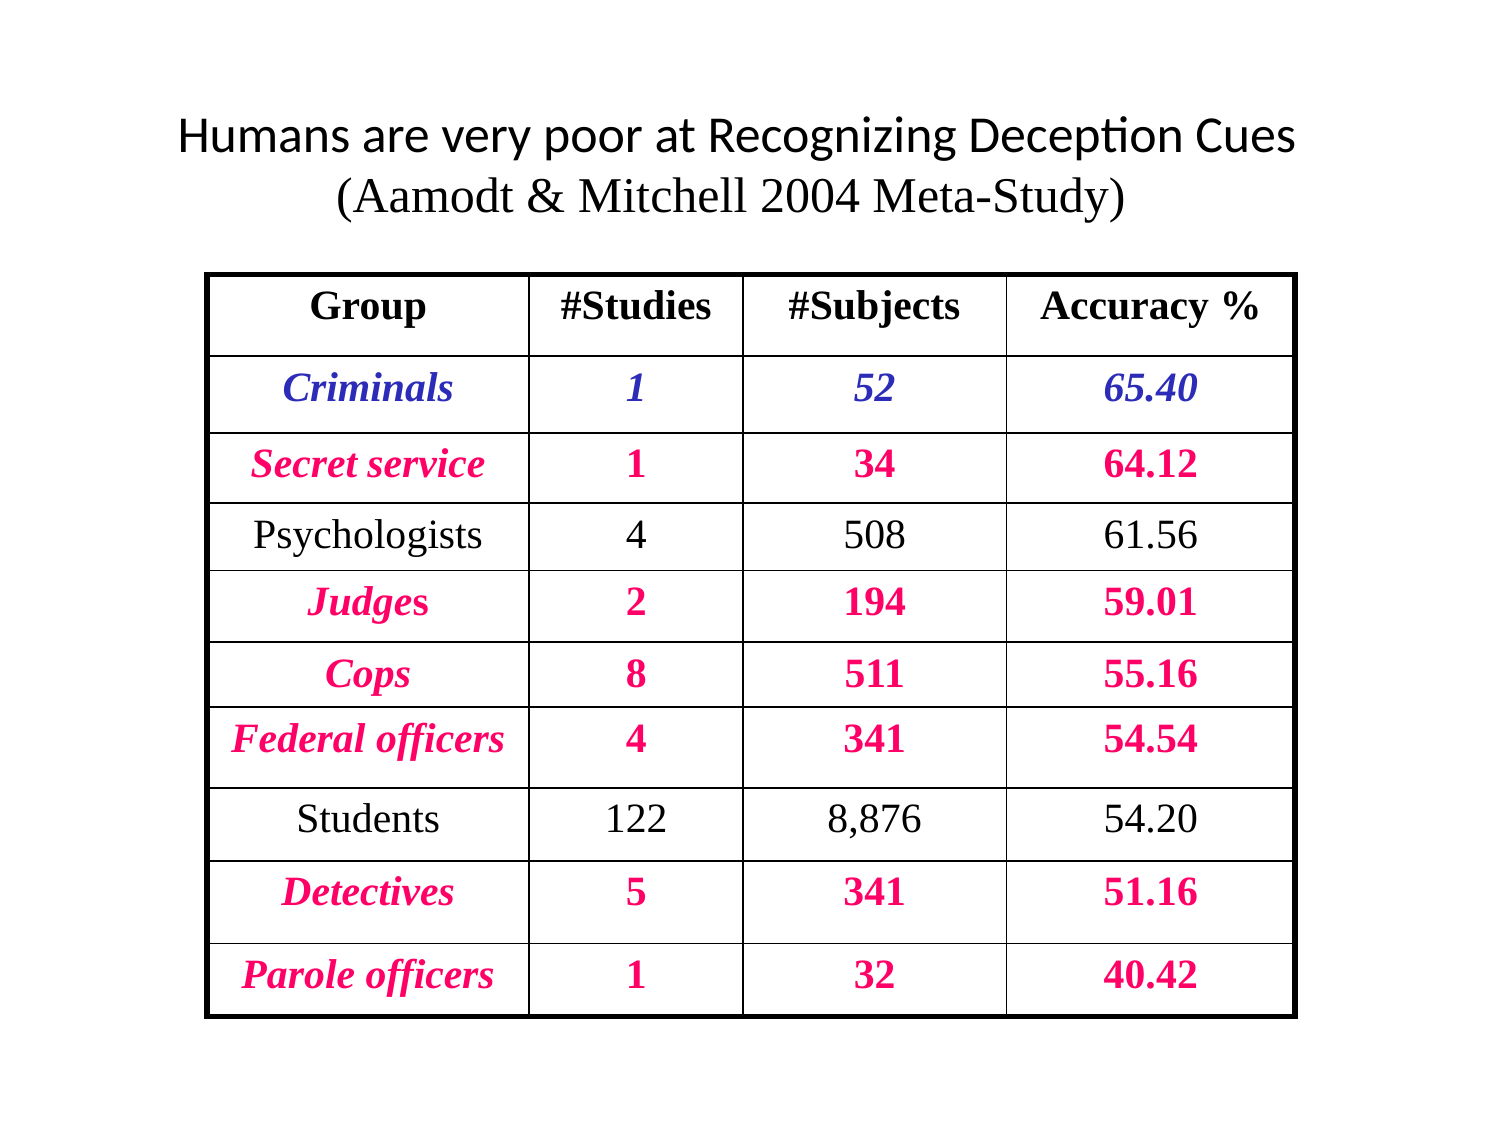

# Humans are very poor at Recognizing Deception Cues (Aamodt & Mitchell 2004 Meta-Study)
| Group | #Studies | #Subjects | Accuracy % |
| --- | --- | --- | --- |
| Criminals | 1 | 52 | 65.40 |
| Secret service | 1 | 34 | 64.12 |
| Psychologists | 4 | 508 | 61.56 |
| Judges | 2 | 194 | 59.01 |
| Cops | 8 | 511 | 55.16 |
| Federal officers | 4 | 341 | 54.54 |
| Students | 122 | 8,876 | 54.20 |
| Detectives | 5 | 341 | 51.16 |
| Parole officers | 1 | 32 | 40.42 |
4